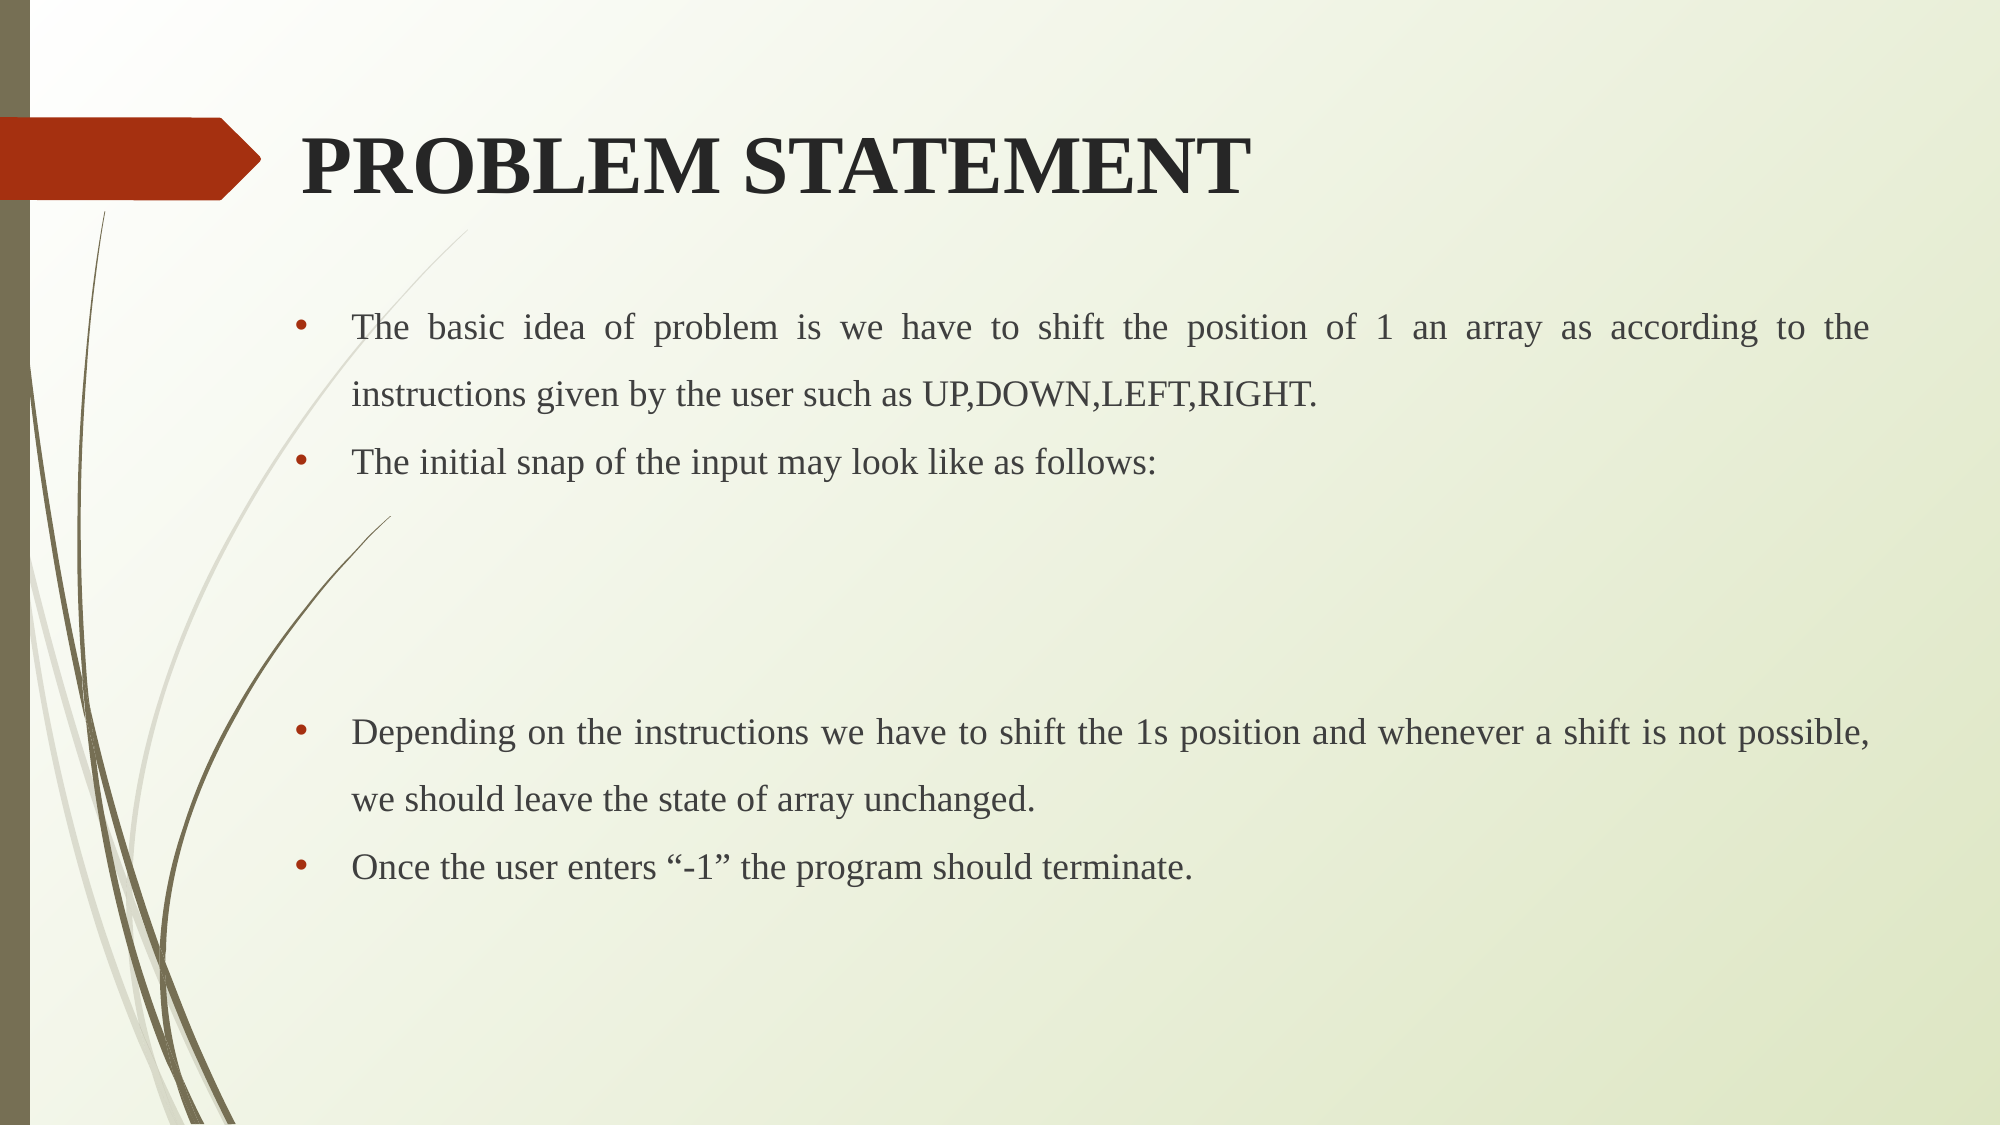

# PROBLEM STATEMENT
The basic idea of problem is we have to shift the position of 1 an array as according to the instructions given by the user such as UP,DOWN,LEFT,RIGHT.
The initial snap of the input may look like as follows:

Depending on the instructions we have to shift the 1s position and whenever a shift is not possible, we should leave the state of array unchanged.
Once the user enters “-1” the program should terminate.